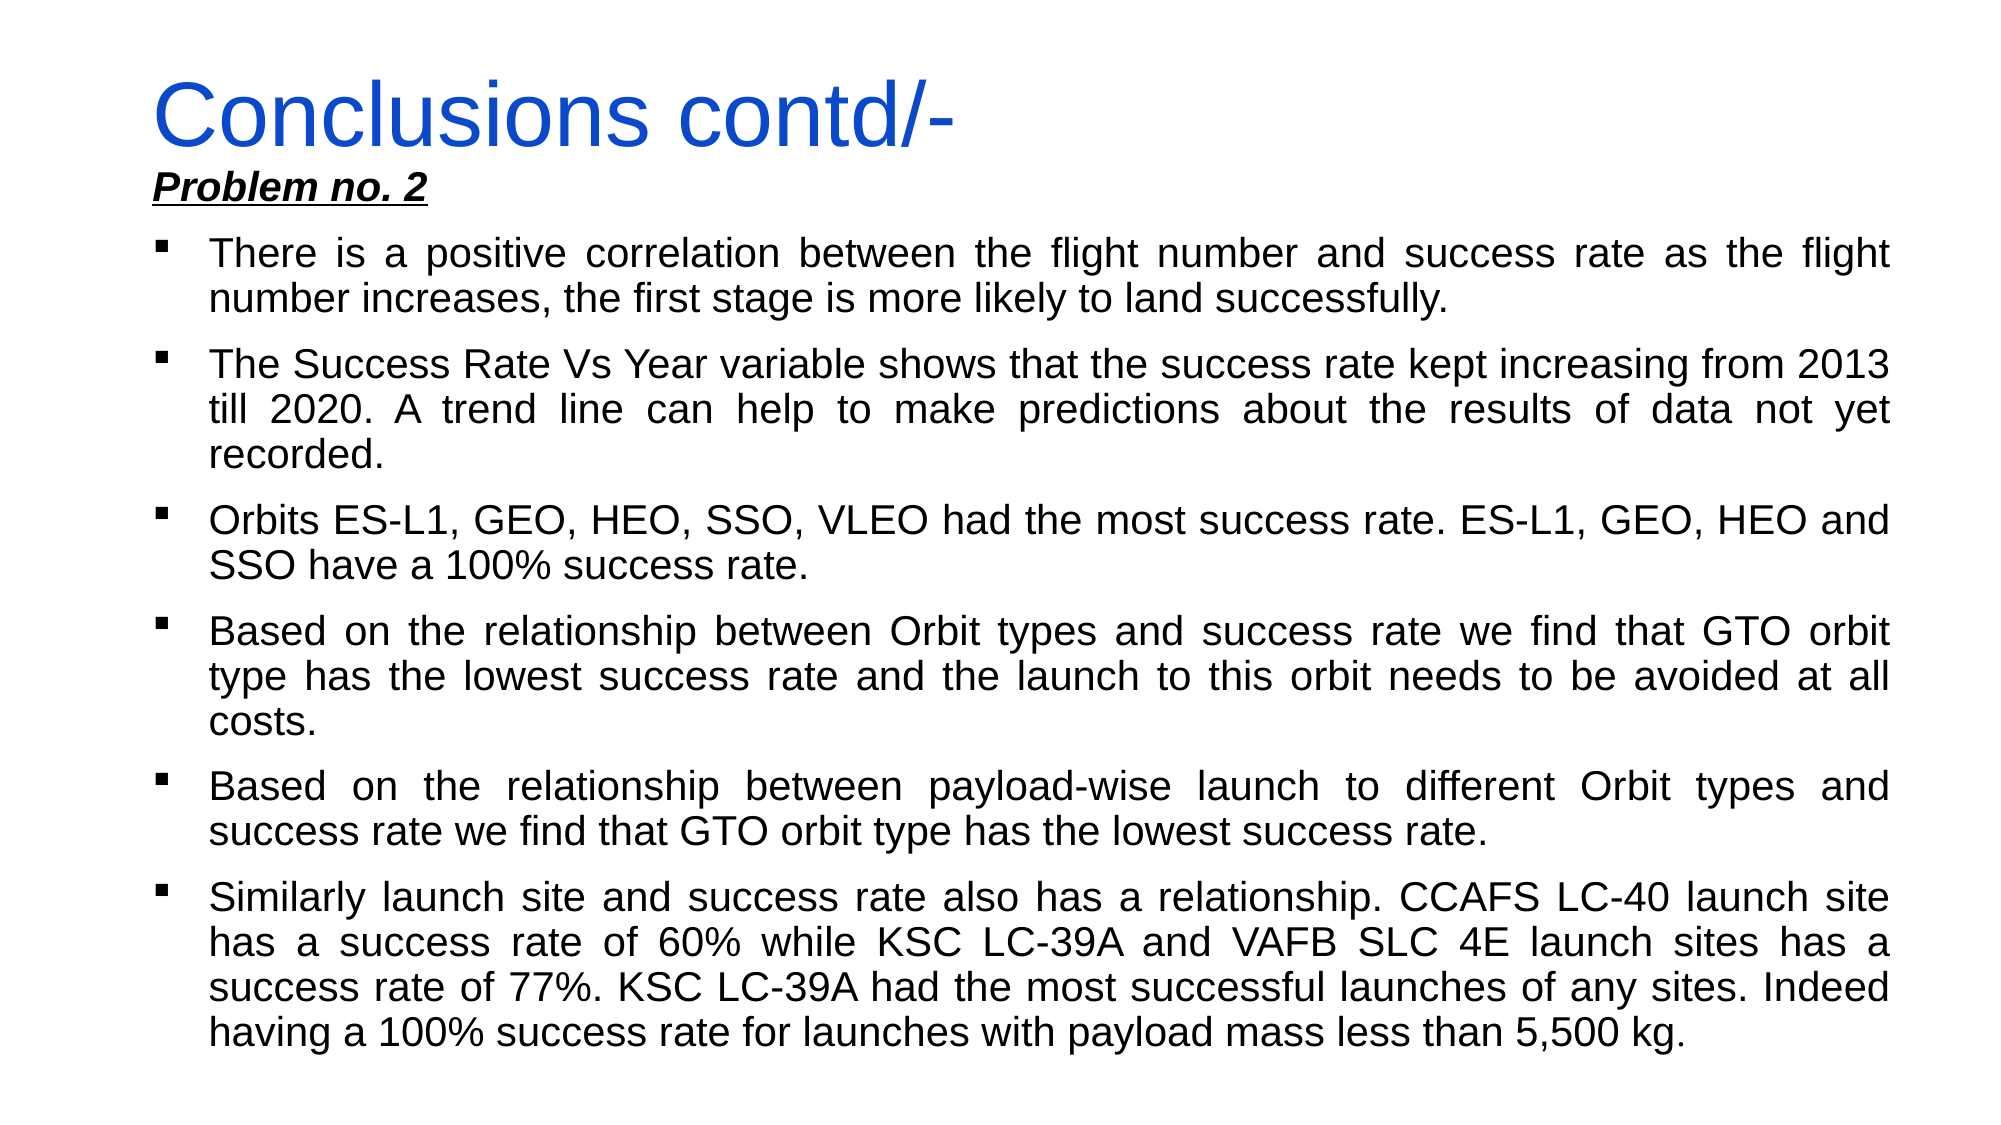

# Conclusions contd/-
Problem no. 2
There is a positive correlation between the flight number and success rate as the flight number increases, the first stage is more likely to land successfully.
The Success Rate Vs Year variable shows that the success rate kept increasing from 2013 till 2020. A trend line can help to make predictions about the results of data not yet recorded.
Orbits ES-L1, GEO, HEO, SSO, VLEO had the most success rate. ES-L1, GEO, HEO and SSO have a 100% success rate.
Based on the relationship between Orbit types and success rate we find that GTO orbit type has the lowest success rate and the launch to this orbit needs to be avoided at all costs.
Based on the relationship between payload-wise launch to different Orbit types and success rate we find that GTO orbit type has the lowest success rate.
Similarly launch site and success rate also has a relationship. CCAFS LC-40 launch site has a success rate of 60% while KSC LC-39A and VAFB SLC 4E launch sites has a success rate of 77%. KSC LC-39A had the most successful launches of any sites. Indeed having a 100% success rate for launches with payload mass less than 5,500 kg.